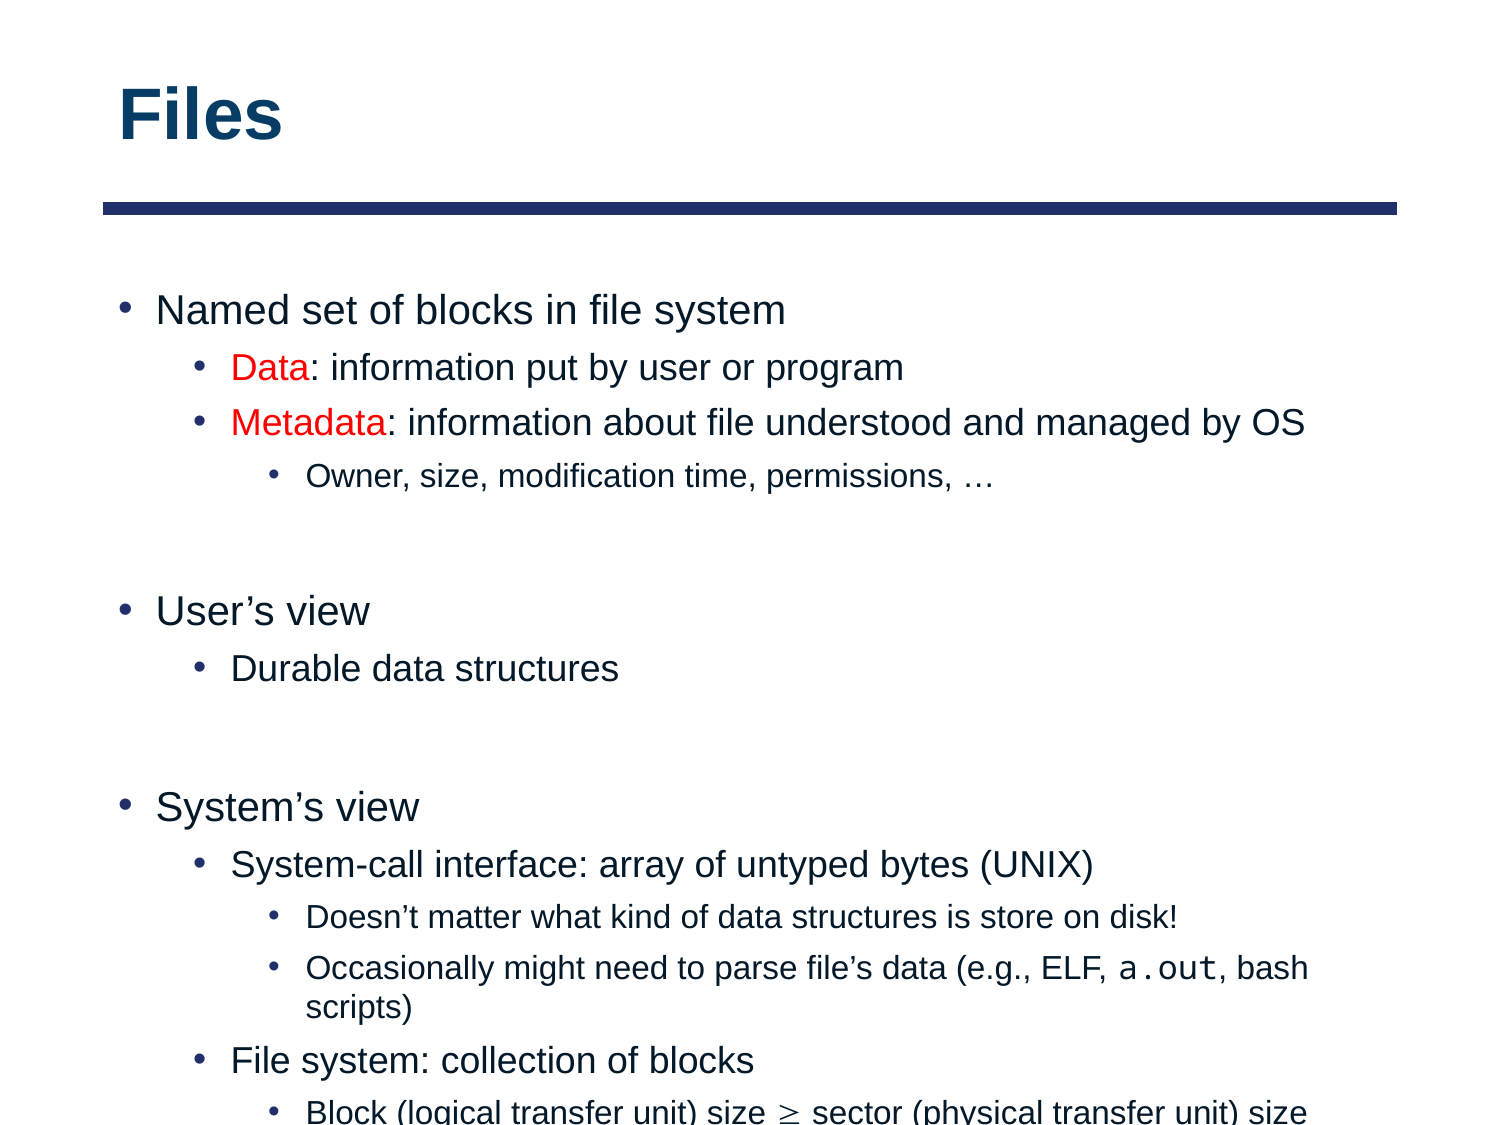

# Files
Named set of blocks in file system
Data: information put by user or program
Metadata: information about file understood and managed by OS
Owner, size, modification time, permissions, …

User’s view
Durable data structures

System’s view
System-call interface: array of untyped bytes (UNIX)
Doesn’t matter what kind of data structures is store on disk!
Occasionally might need to parse file’s data (e.g., ELF, a.out, bash scripts)
File system: collection of blocks
Block (logical transfer unit) size ≥ sector (physical transfer unit) size